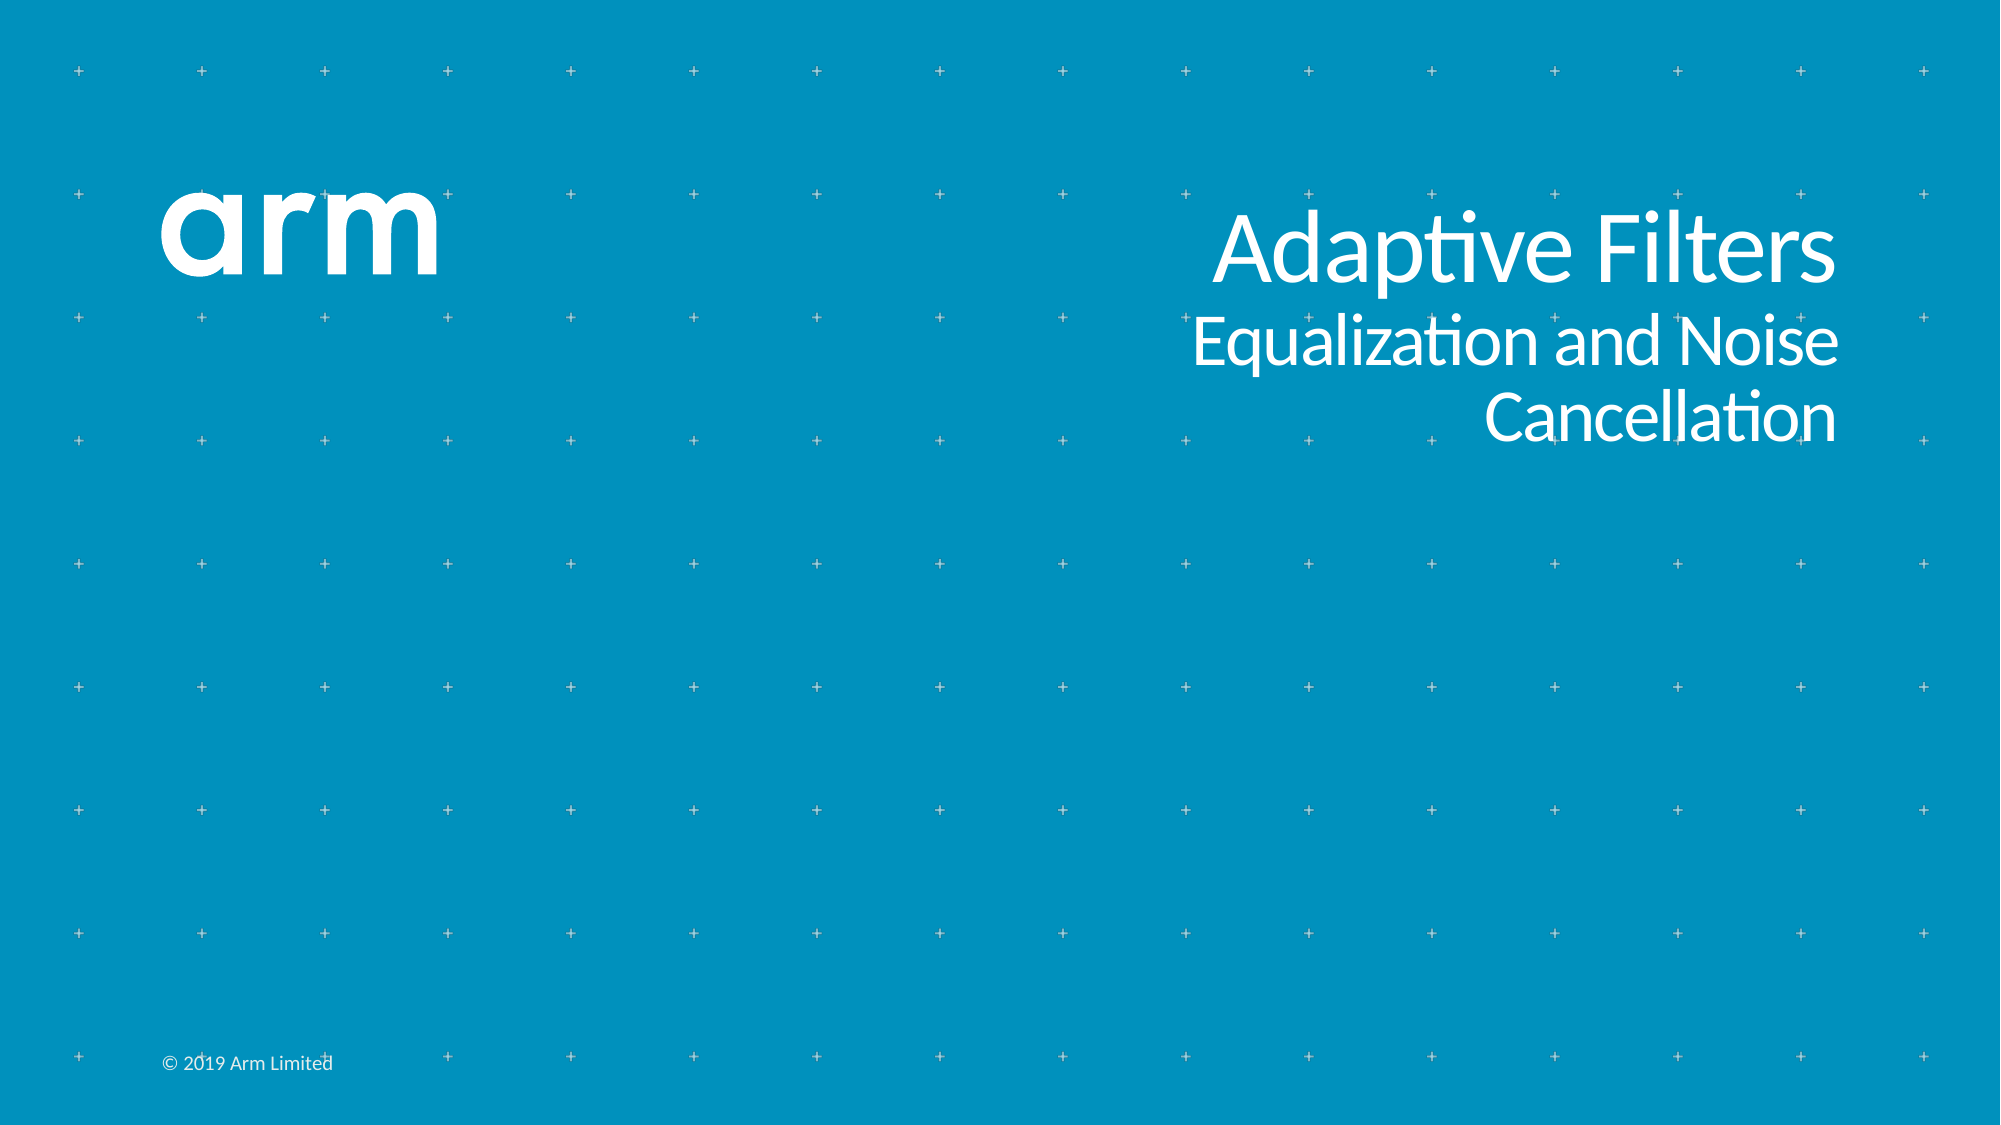

# Adaptive Filters Equalization and Noise Cancellation